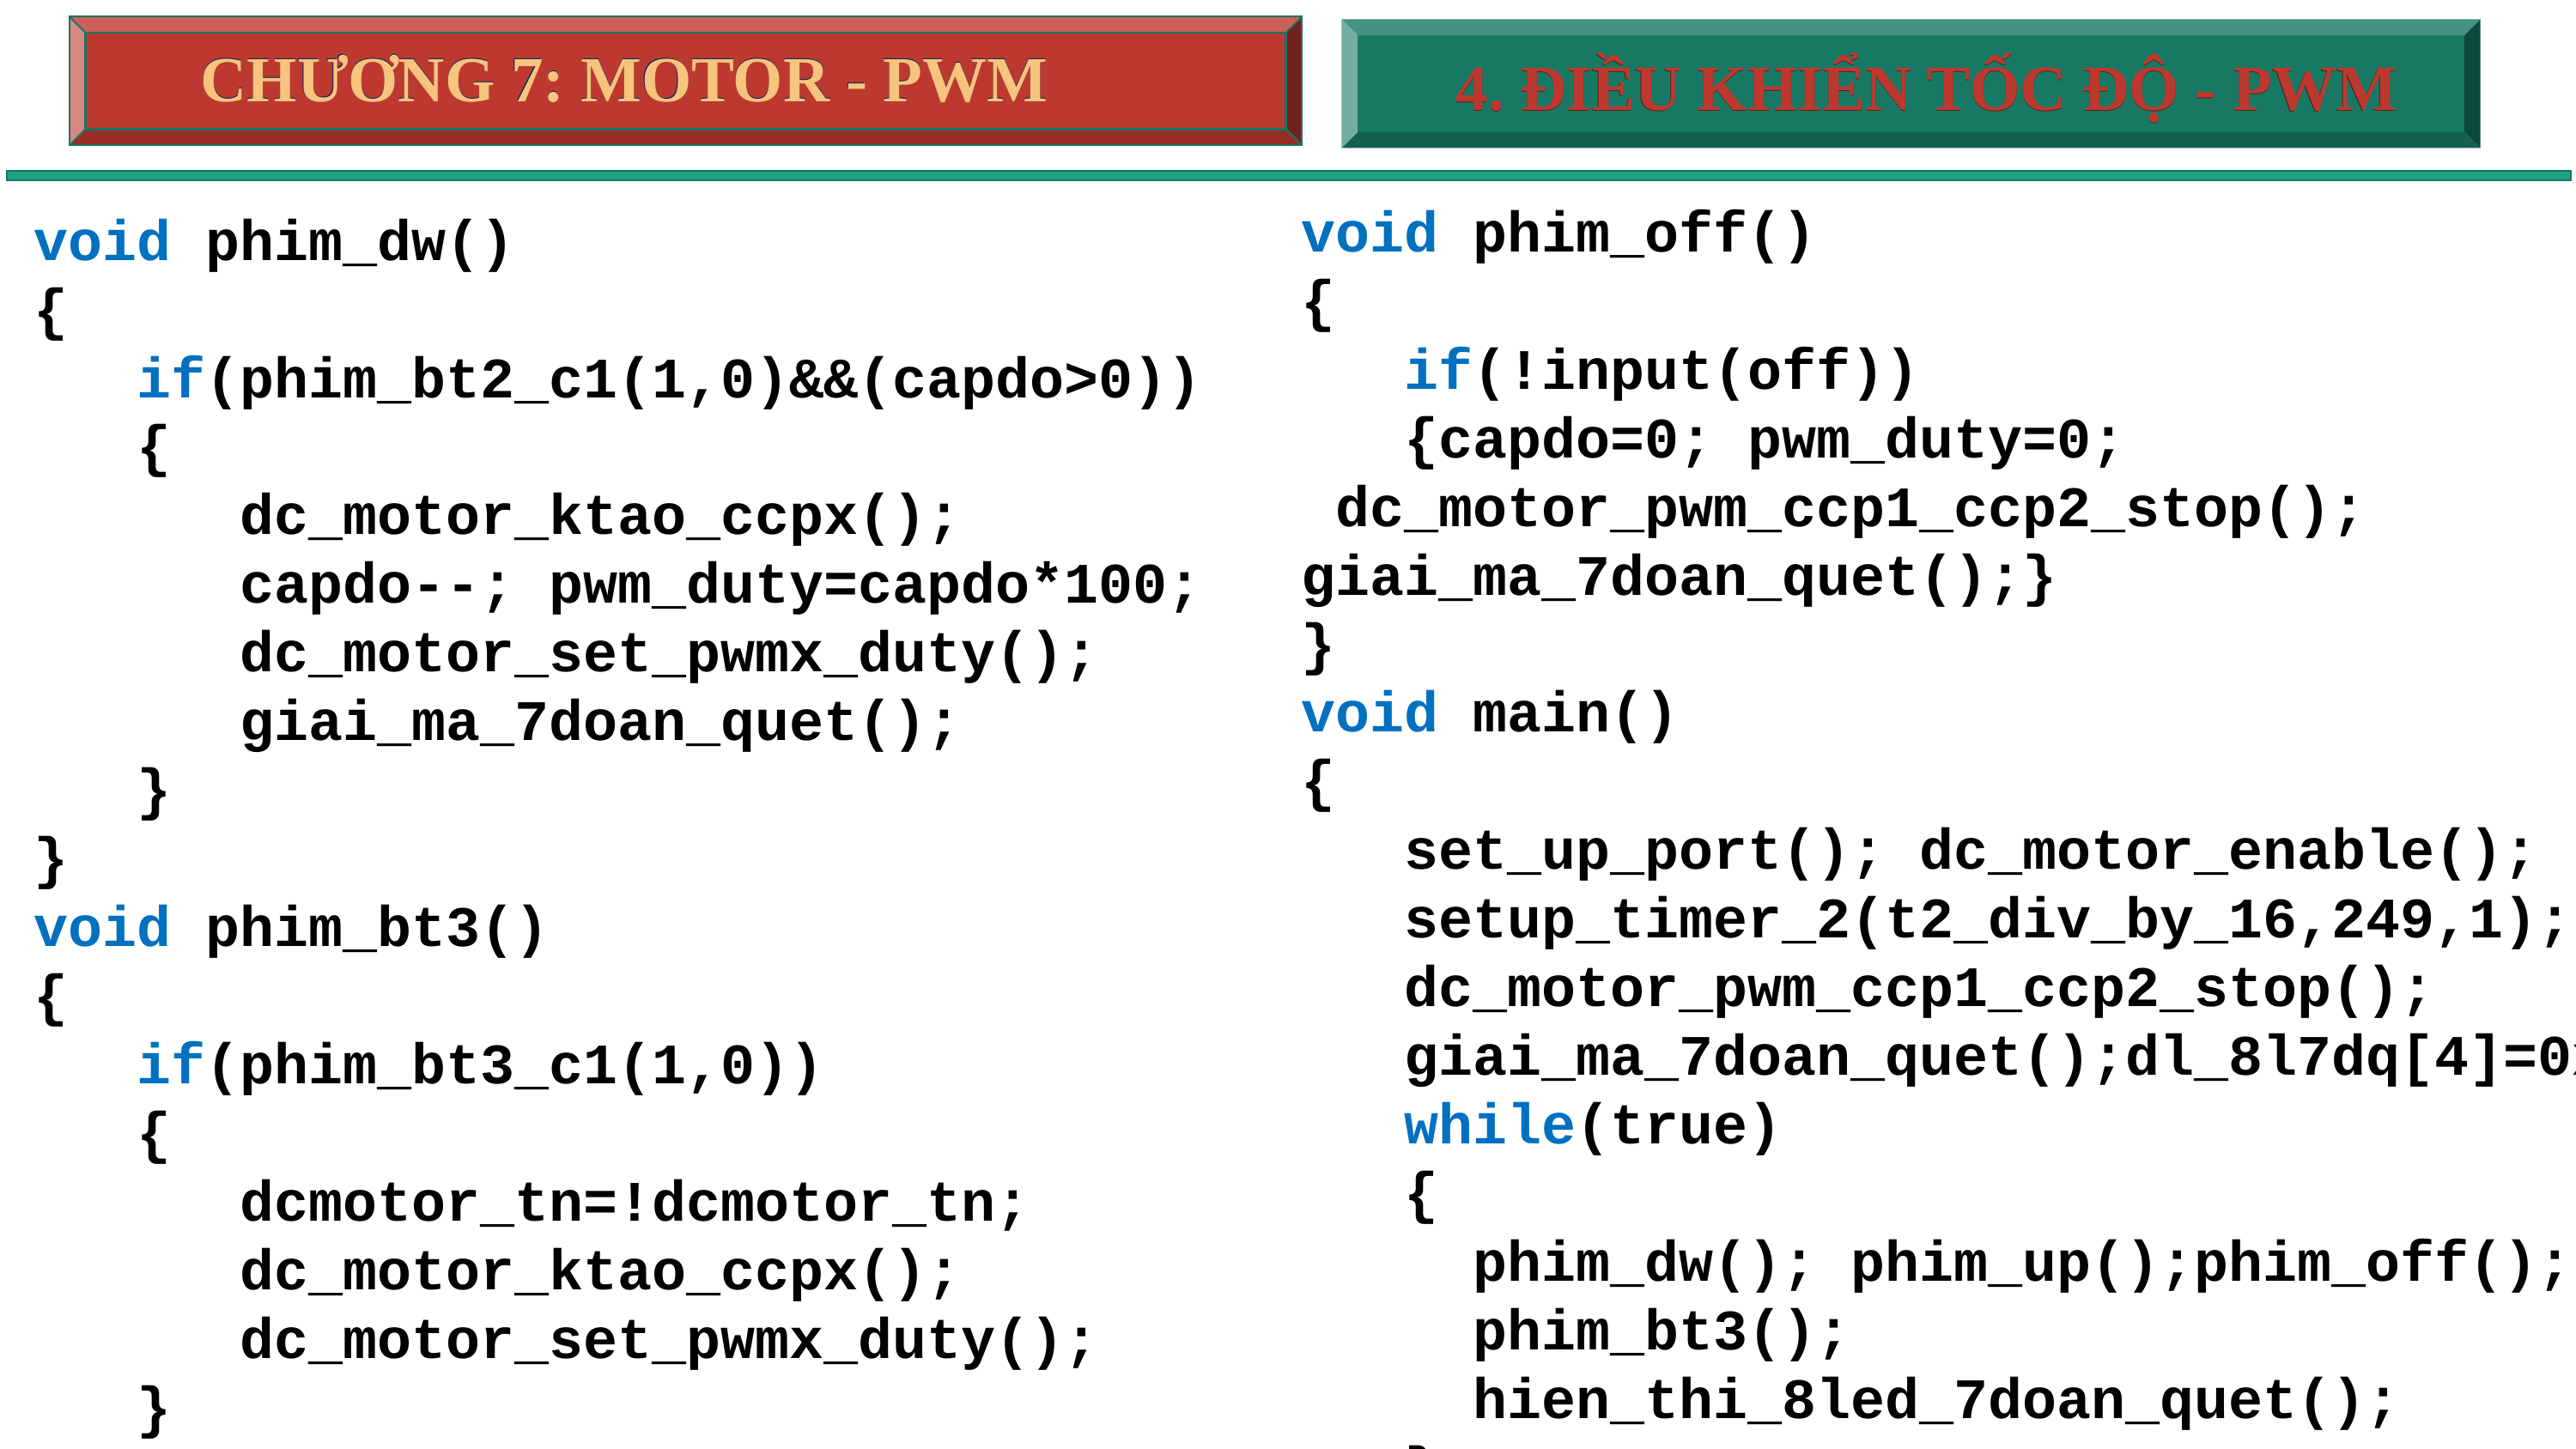

CHƯƠNG 7: MOTOR - PWM
CHƯƠNG 7: MOTOR - PWM

4. ĐIỀU KHIỂN TỐC ĐỘ - PWM
4. ĐIỀU KHIỂN TỐC ĐỘ - PWM

void phim_off()
{
   if(!input(off))
   {capdo=0; pwm_duty=0;
 dc_motor_pwm_ccp1_ccp2_stop();      giai_ma_7doan_quet();}
}
void main()
{
   set_up_port(); dc_motor_enable();
   setup_timer_2(t2_div_by_16,249,1);
   dc_motor_pwm_ccp1_ccp2_stop();
   giai_ma_7doan_quet();dl_8l7dq[4]=0xbf;
   while(true)
   {
     phim_dw(); phim_up();phim_off();
     phim_bt3();
     hien_thi_8led_7doan_quet();
   }
}
void phim_dw()
{
   if(phim_bt2_c1(1,0)&&(capdo>0))
   {
      dc_motor_ktao_ccpx();
      capdo--; pwm_duty=capdo*100;
      dc_motor_set_pwmx_duty();
      giai_ma_7doan_quet();
   }
}
void phim_bt3()
{
   if(phim_bt3_c1(1,0))
   {
      dcmotor_tn=!dcmotor_tn;
      dc_motor_ktao_ccpx();
      dc_motor_set_pwmx_duty();
   }
}